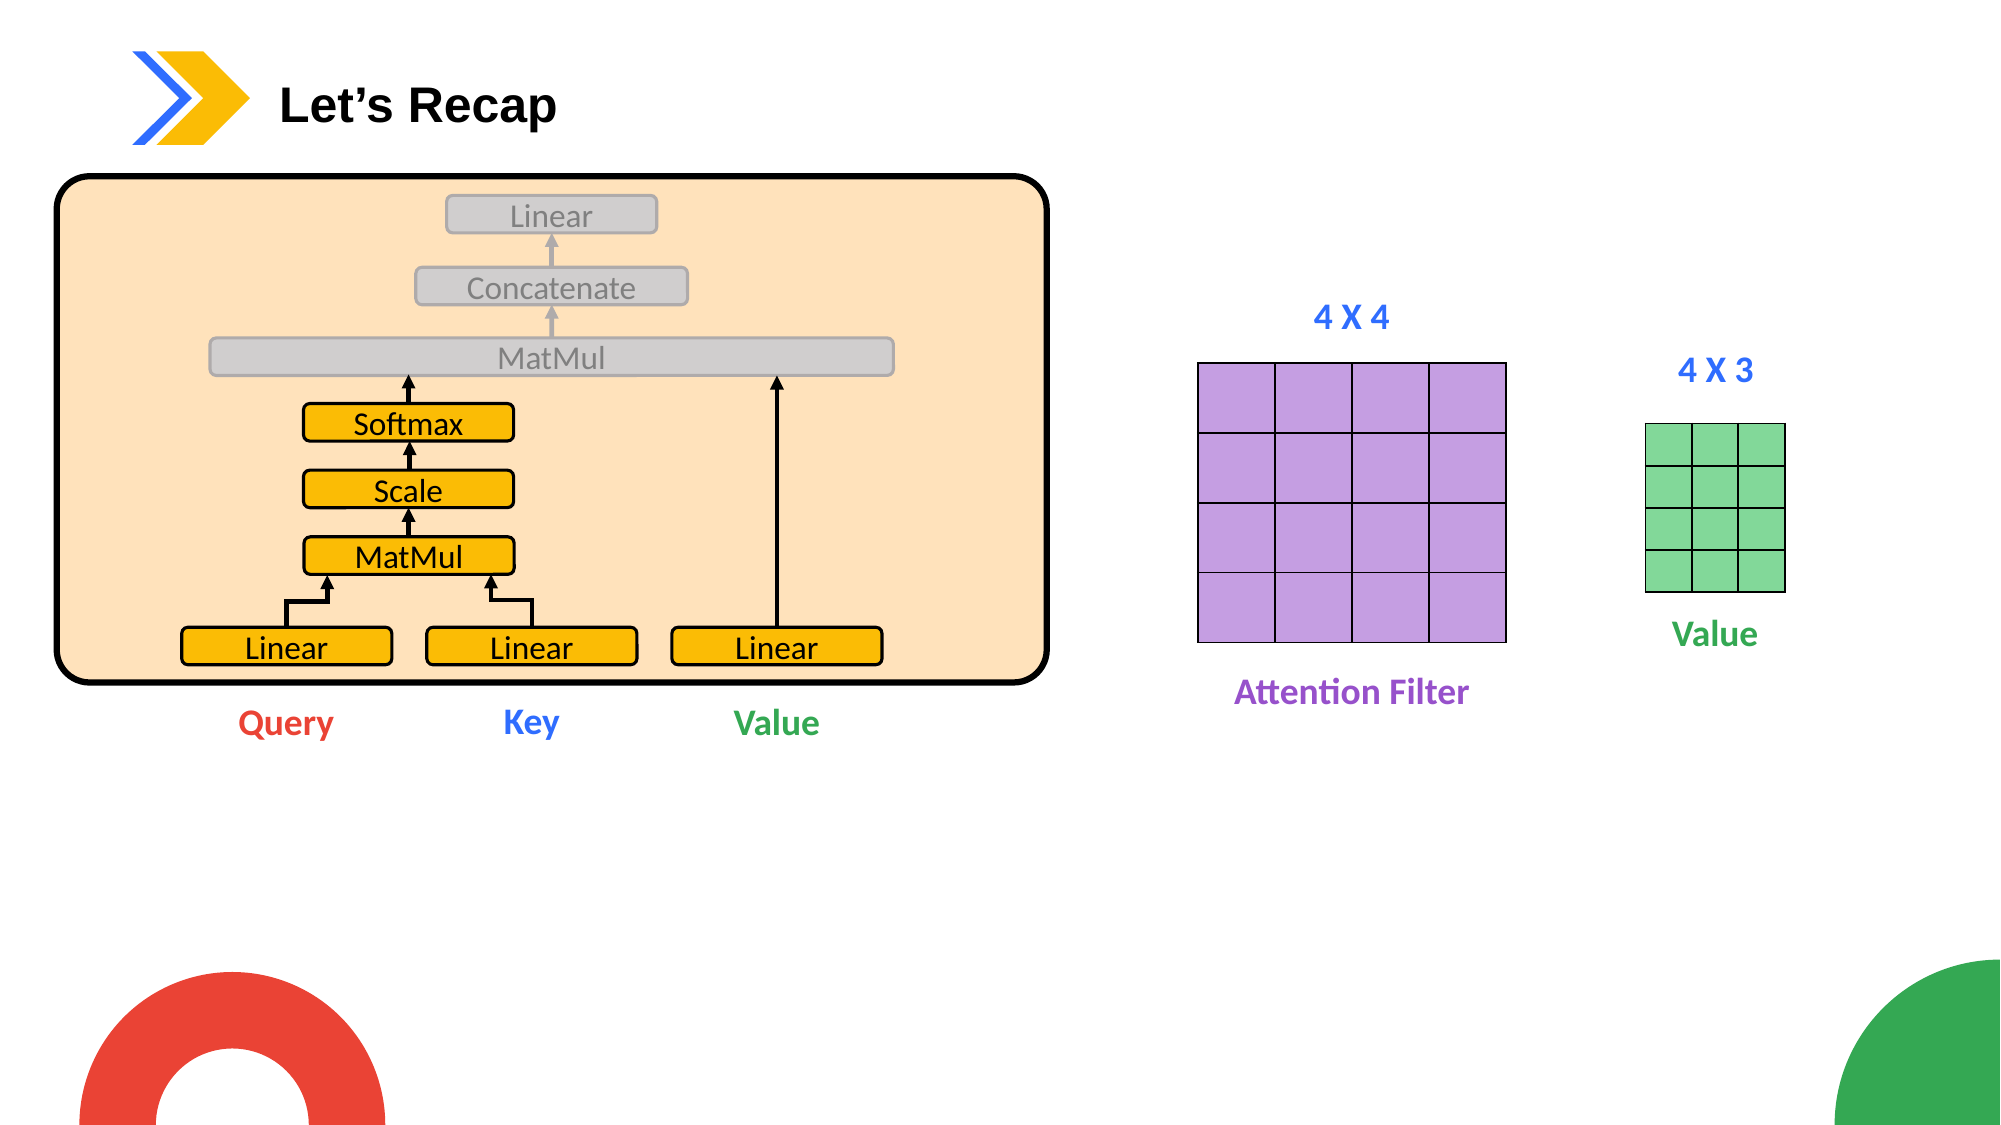

Let’s Recap

Linear
Concatenate
MatMul
Softmax
Scale
MatMul
Linear
Linear
Linear
4 X 4
4 X 3
|  |  |  |  |
| --- | --- | --- | --- |
|  |  |  |  |
|  |  |  |  |
|  |  |  |  |
|  |  |  |
| --- | --- | --- |
|  |  |  |
|  |  |  |
|  |  |  |
Value
Attention Filter
Key
Query
Value